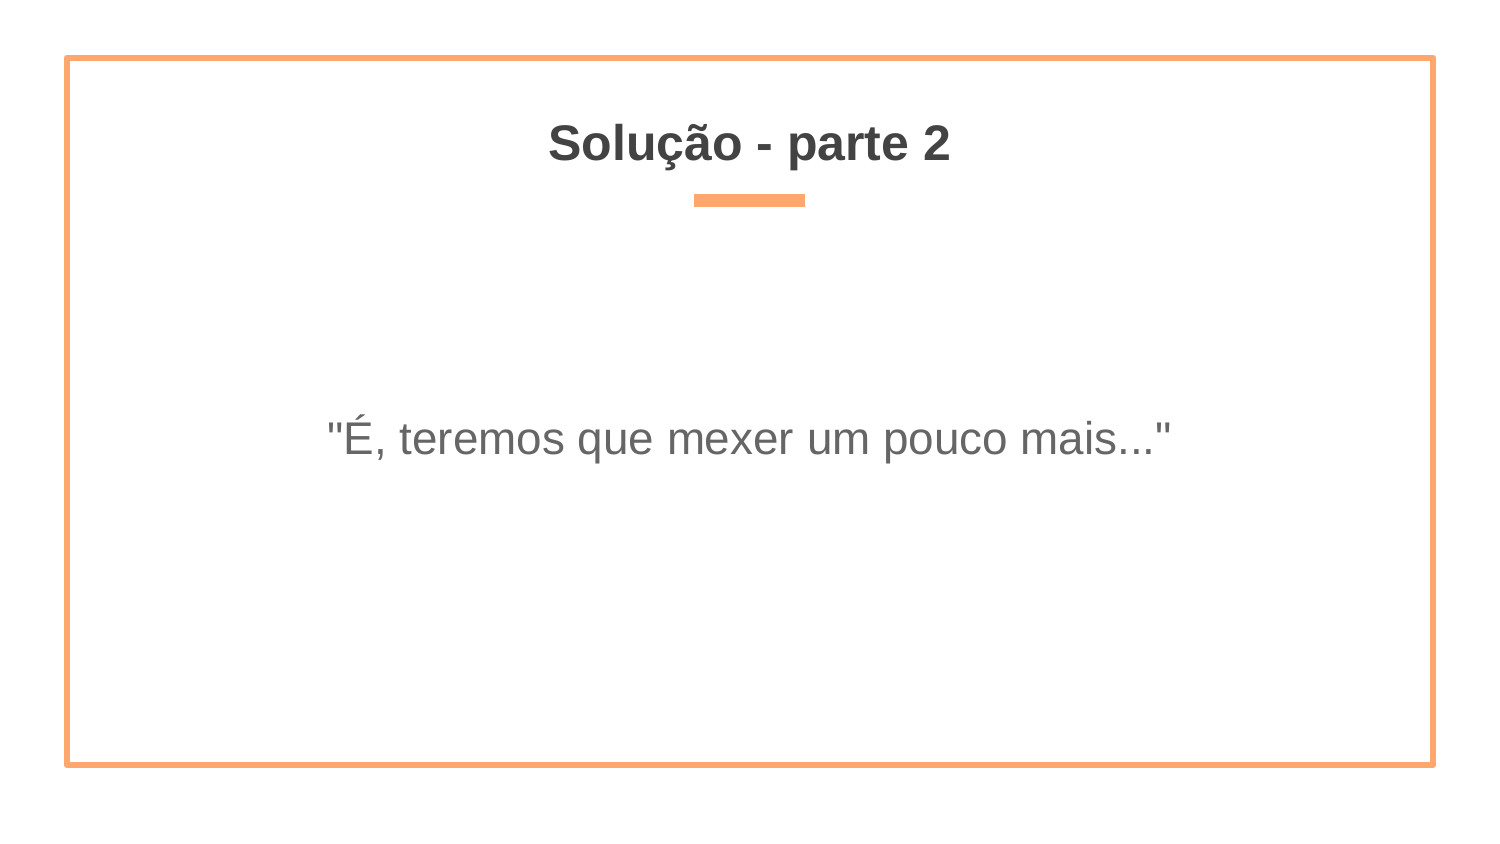

# Solução - parte 2
"É, teremos que mexer um pouco mais..."